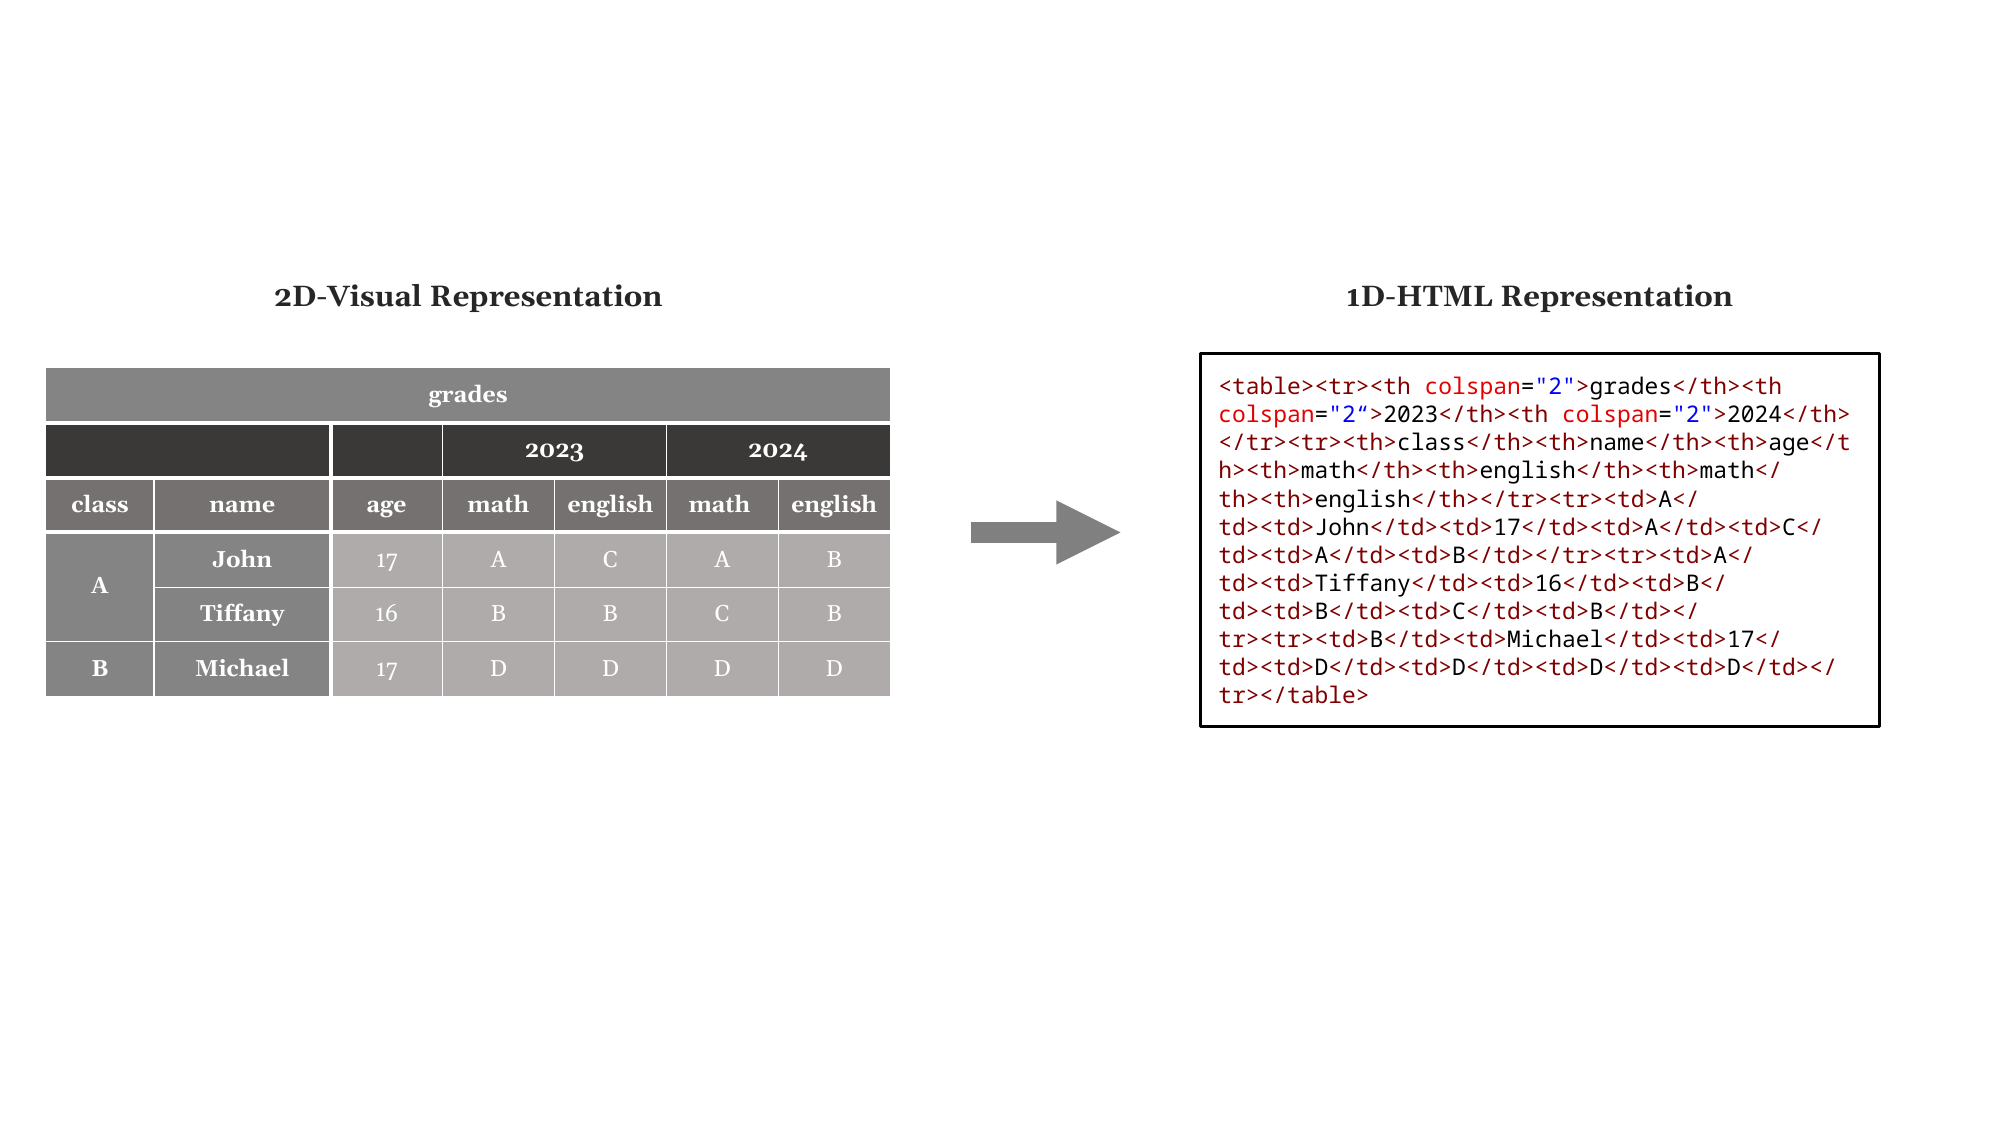

1D-HTML Representation
2D-Visual Representation
<table><tr><th colspan="2">grades</th><th colspan="2“>2023</th><th colspan="2">2024</th> </tr><tr><th>class</th><th>name</th><th>age</th><th>math</th><th>english</th><th>math</th><th>english</th></tr><tr><td>A</td><td>John</td><td>17</td><td>A</td><td>C</td><td>A</td><td>B</td></tr><tr><td>A</td><td>Tiffany</td><td>16</td><td>B</td><td>B</td><td>C</td><td>B</td></tr><tr><td>B</td><td>Michael</td><td>17</td><td>D</td><td>D</td><td>D</td><td>D</td></tr></table>
| grades |  |  |  |  |  |  |
| --- | --- | --- | --- | --- | --- | --- |
|  |  |  | 2023 |  | 2024 |  |
| class | name | age | math | english | math | english |
| A | John | 17 | A | C | A | B |
|  | Tiffany | 16 | B | B | C | B |
| B | Michael | 17 | D | D | D | D |